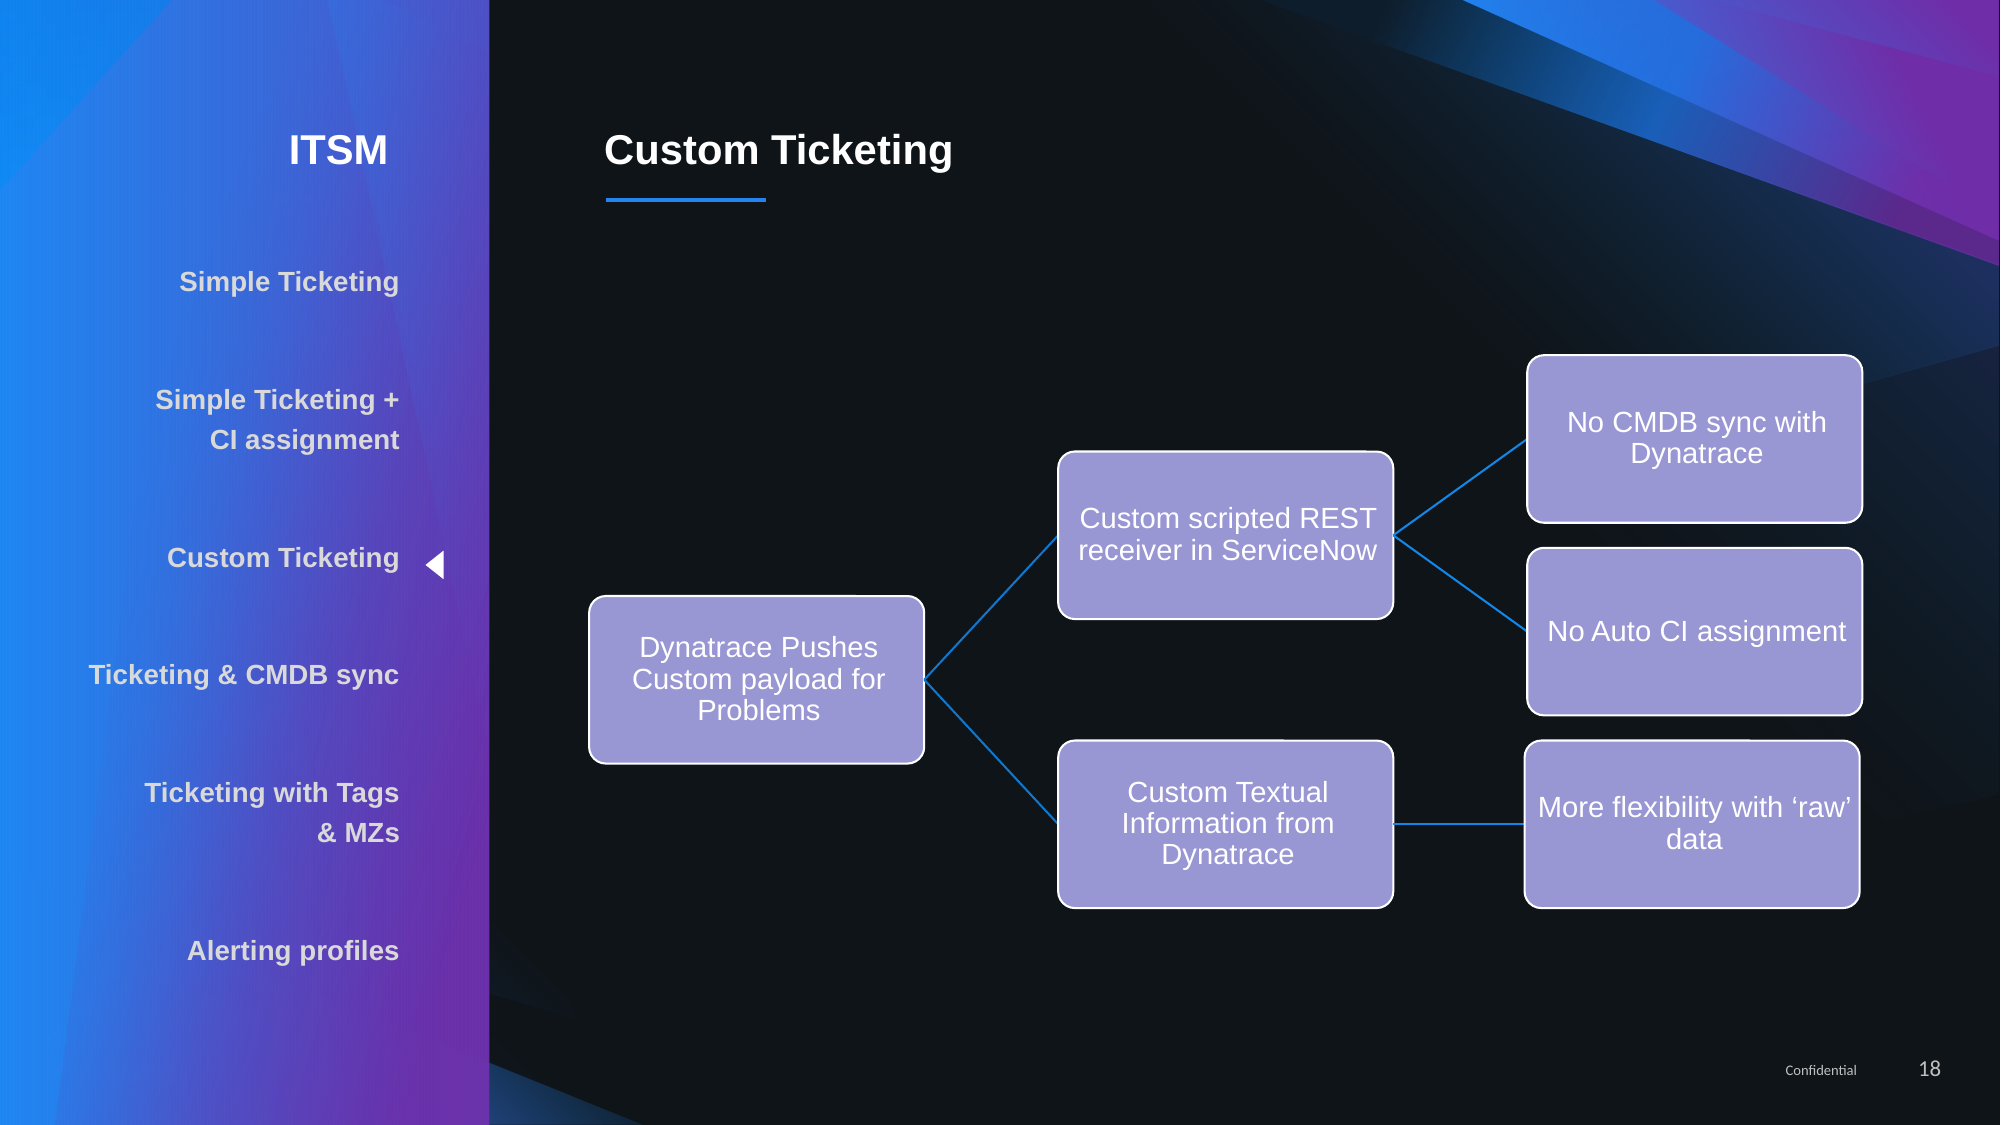

ITSM
# Custom Ticketing
Simple Ticketing
Simple Ticketing + CI assignment
Custom Ticketing
Ticketing & CMDB sync
Ticketing with Tags & MZs
Alerting profiles

Dynatrace Pushes Custom payload for Problems

Custom scripted REST receiver in ServiceNow

No CMDB sync with Dynatrace

No Auto CI assignment

Custom Textual Information from Dynatrace

More flexibility with ‘raw’ data